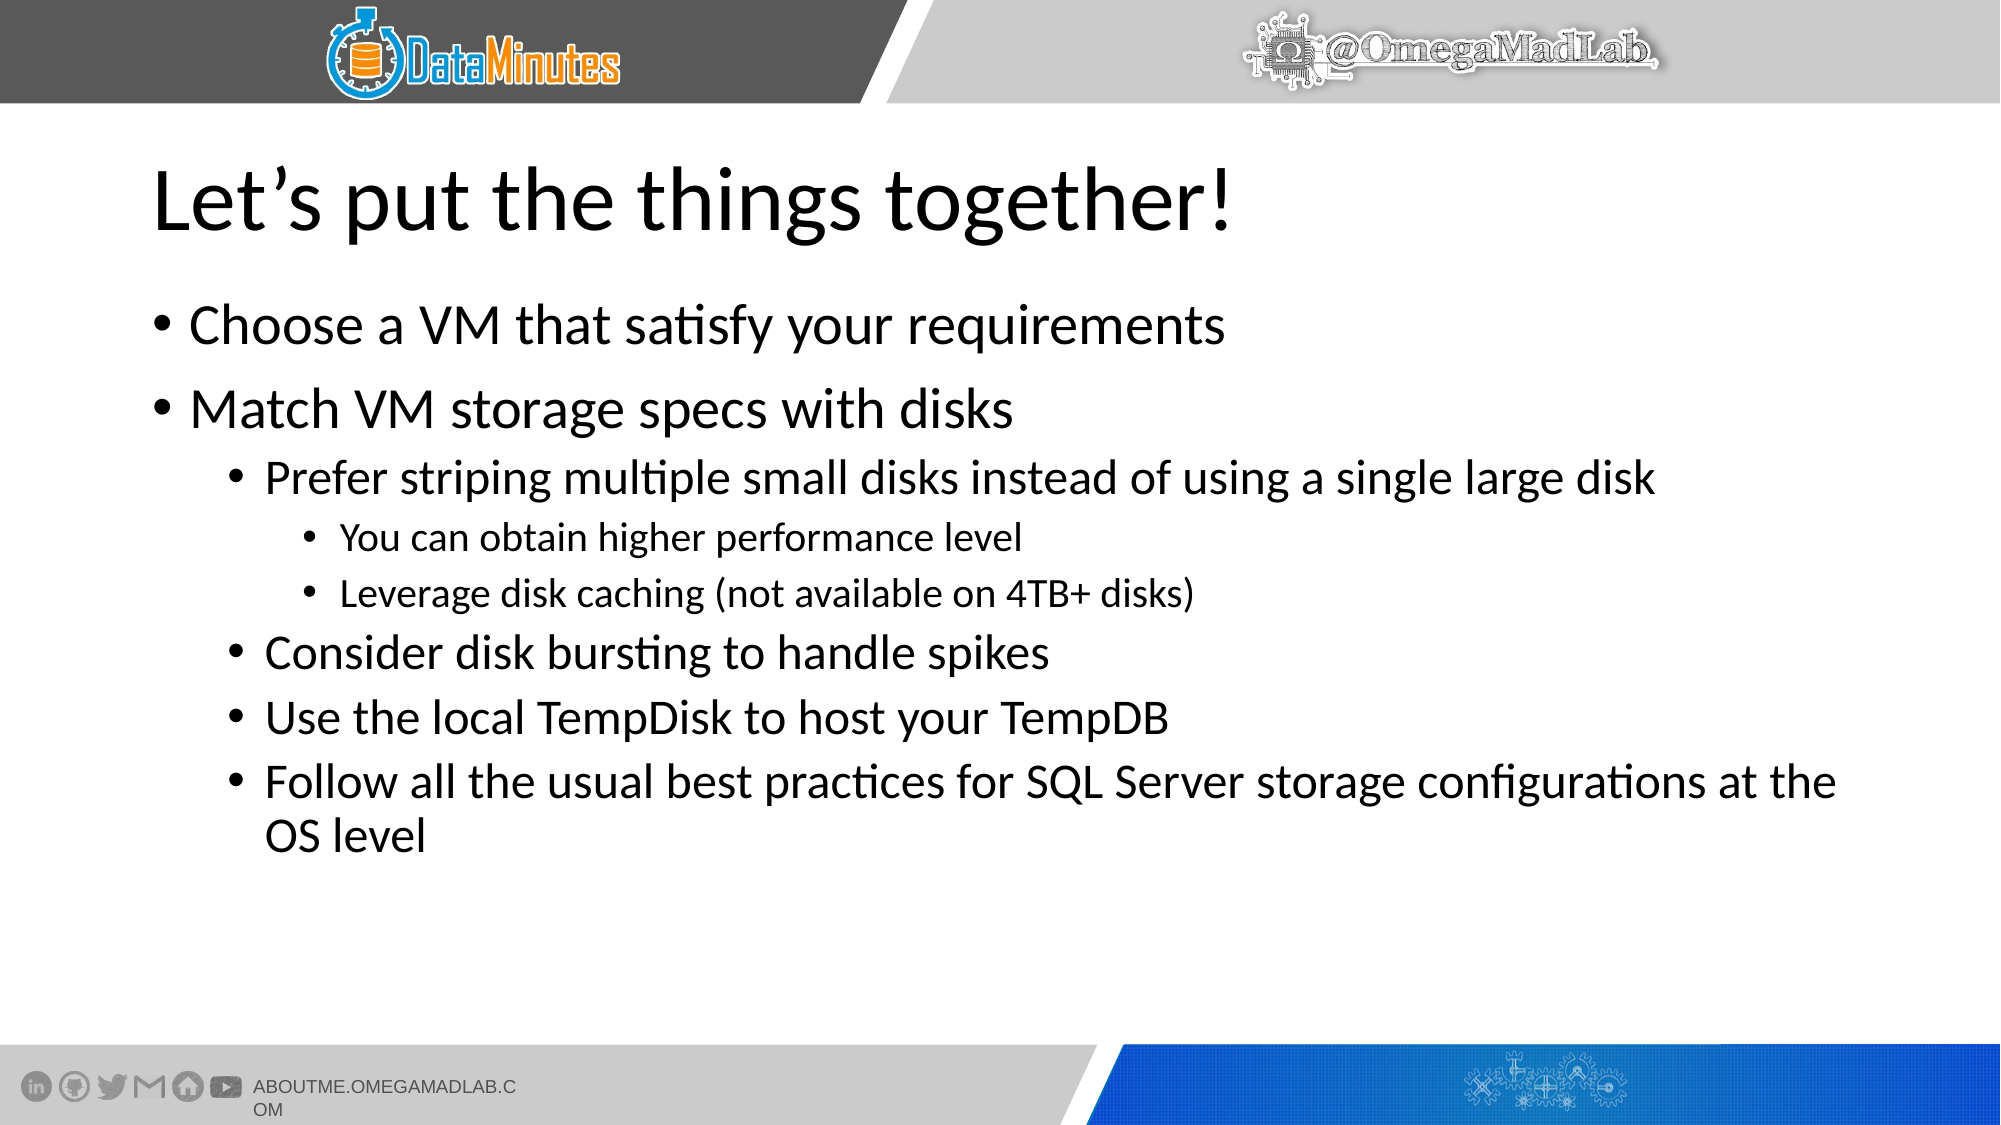

# Let’s put the things together!
Choose a VM that satisfy your requirements
Match VM storage specs with disks
Prefer striping multiple small disks instead of using a single large disk
You can obtain higher performance level
Leverage disk caching (not available on 4TB+ disks)
Consider disk bursting to handle spikes
Use the local TempDisk to host your TempDB
Follow all the usual best practices for SQL Server storage configurations at the OS level